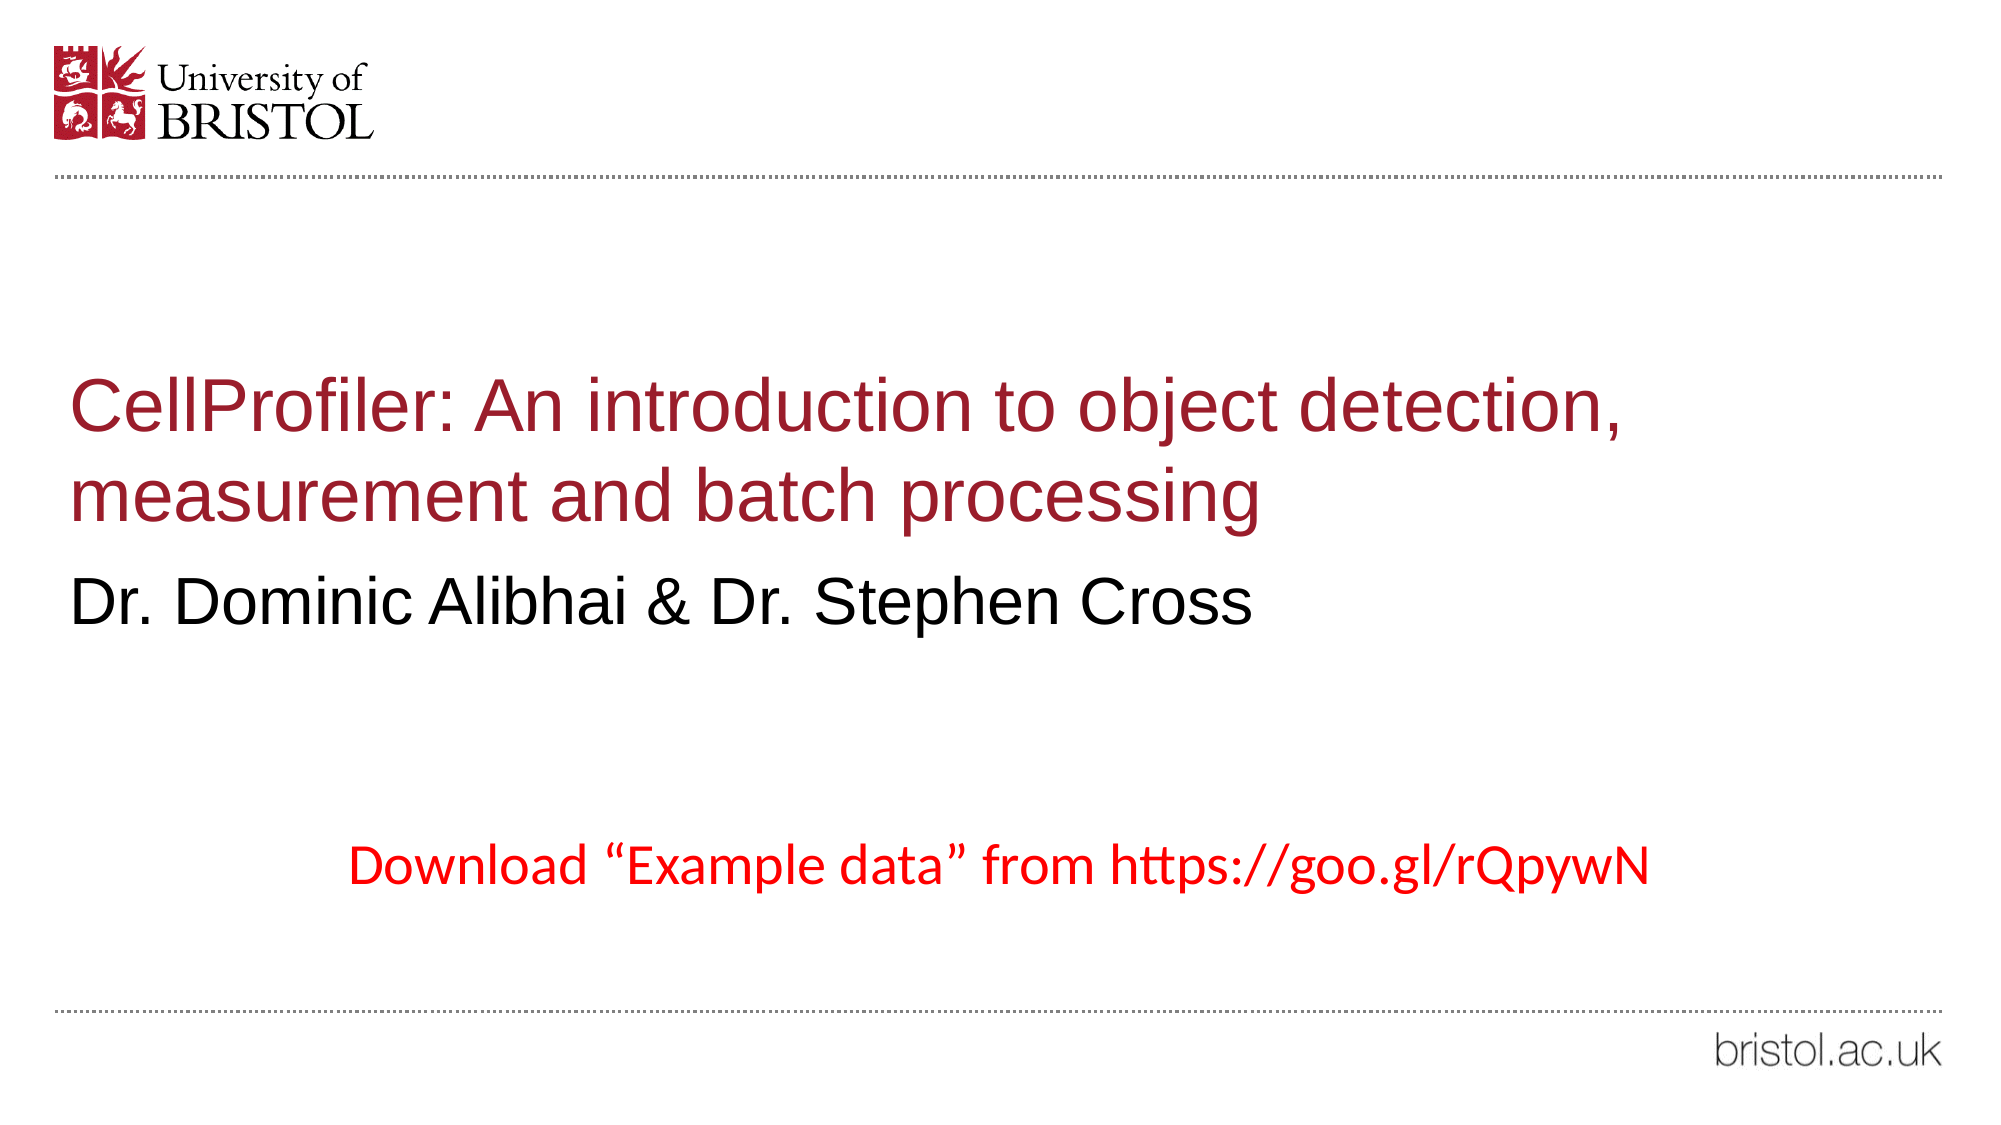

# CellProfiler: An introduction to object detection, measurement and batch processing
Dr. Dominic Alibhai & Dr. Stephen Cross
Download “Example data” from https://goo.gl/rQpywN